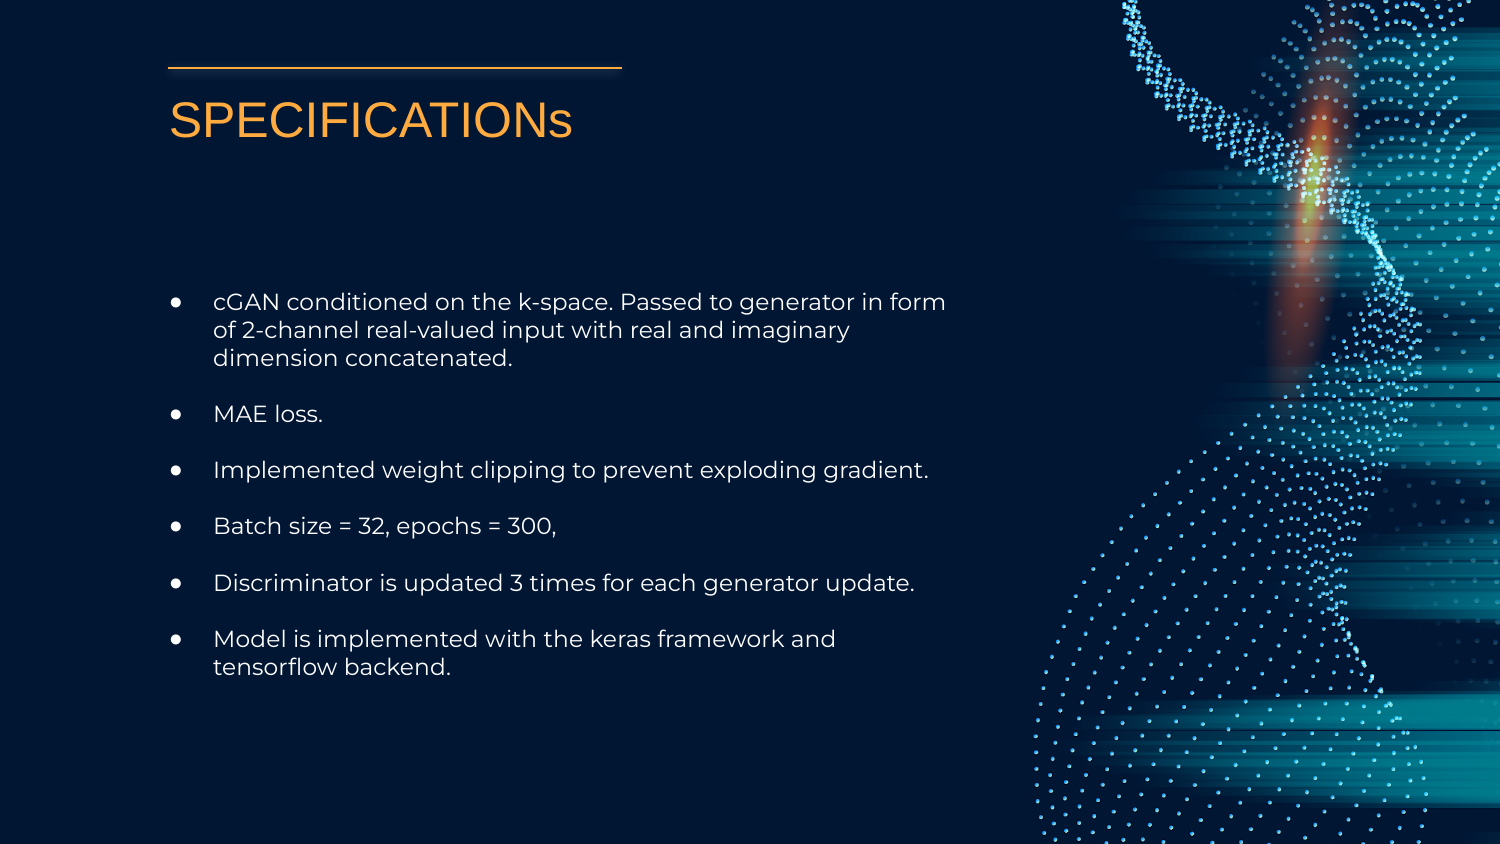

# SPECIFICATIONs
cGAN conditioned on the k-space. Passed to generator in form of 2-channel real-valued input with real and imaginary dimension concatenated.

MAE loss.
Implemented weight clipping to prevent exploding gradient.
Batch size = 32, epochs = 300,
Discriminator is updated 3 times for each generator update.
Model is implemented with the keras framework and tensorflow backend.